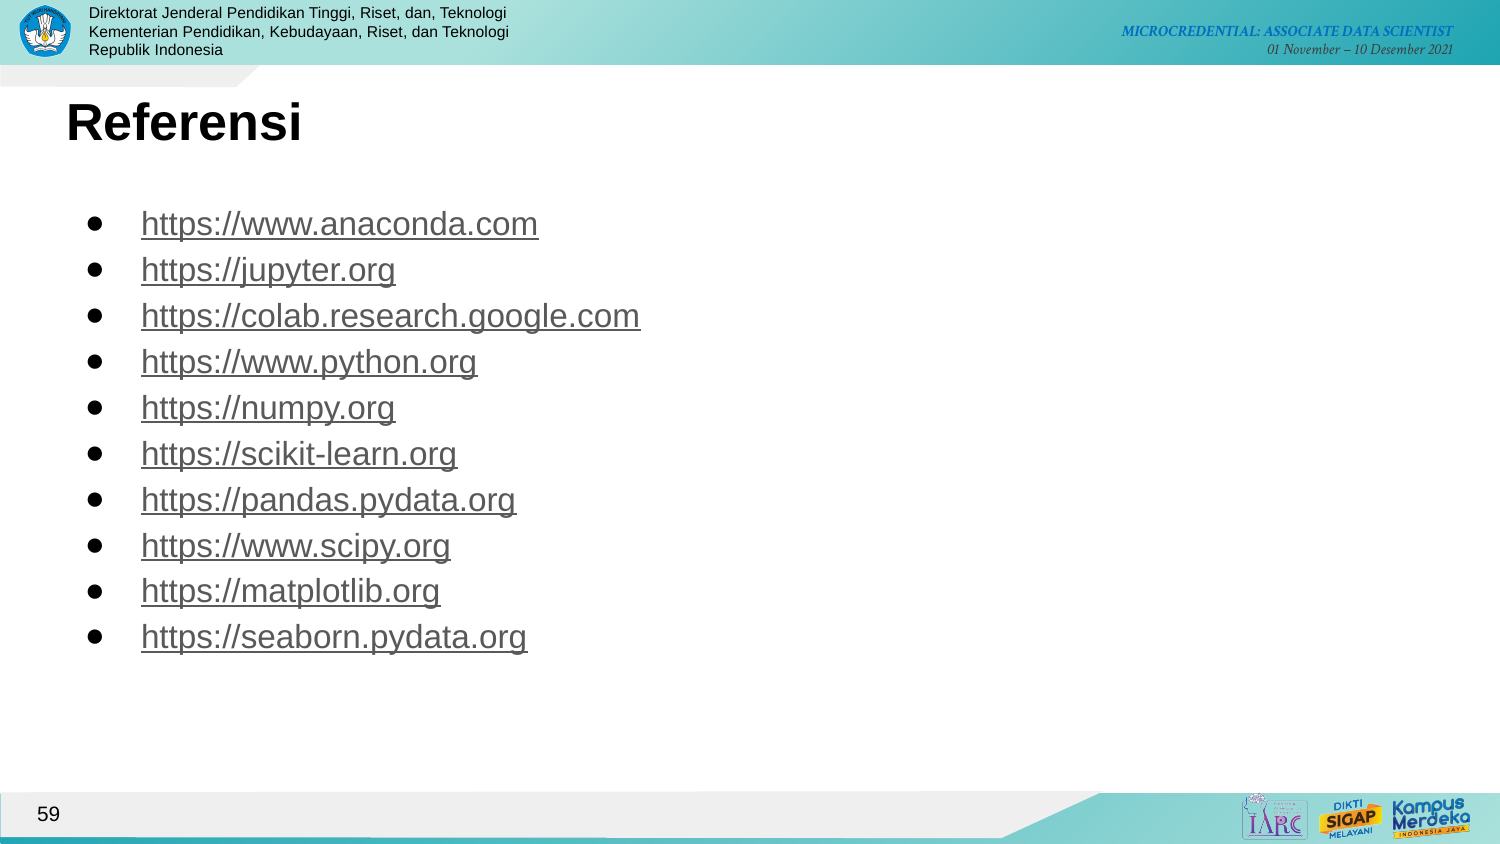

# Referensi
https://www.anaconda.com
https://jupyter.org
https://colab.research.google.com
https://www.python.org
https://numpy.org
https://scikit-learn.org
https://pandas.pydata.org
https://www.scipy.org
https://matplotlib.org
https://seaborn.pydata.org

59